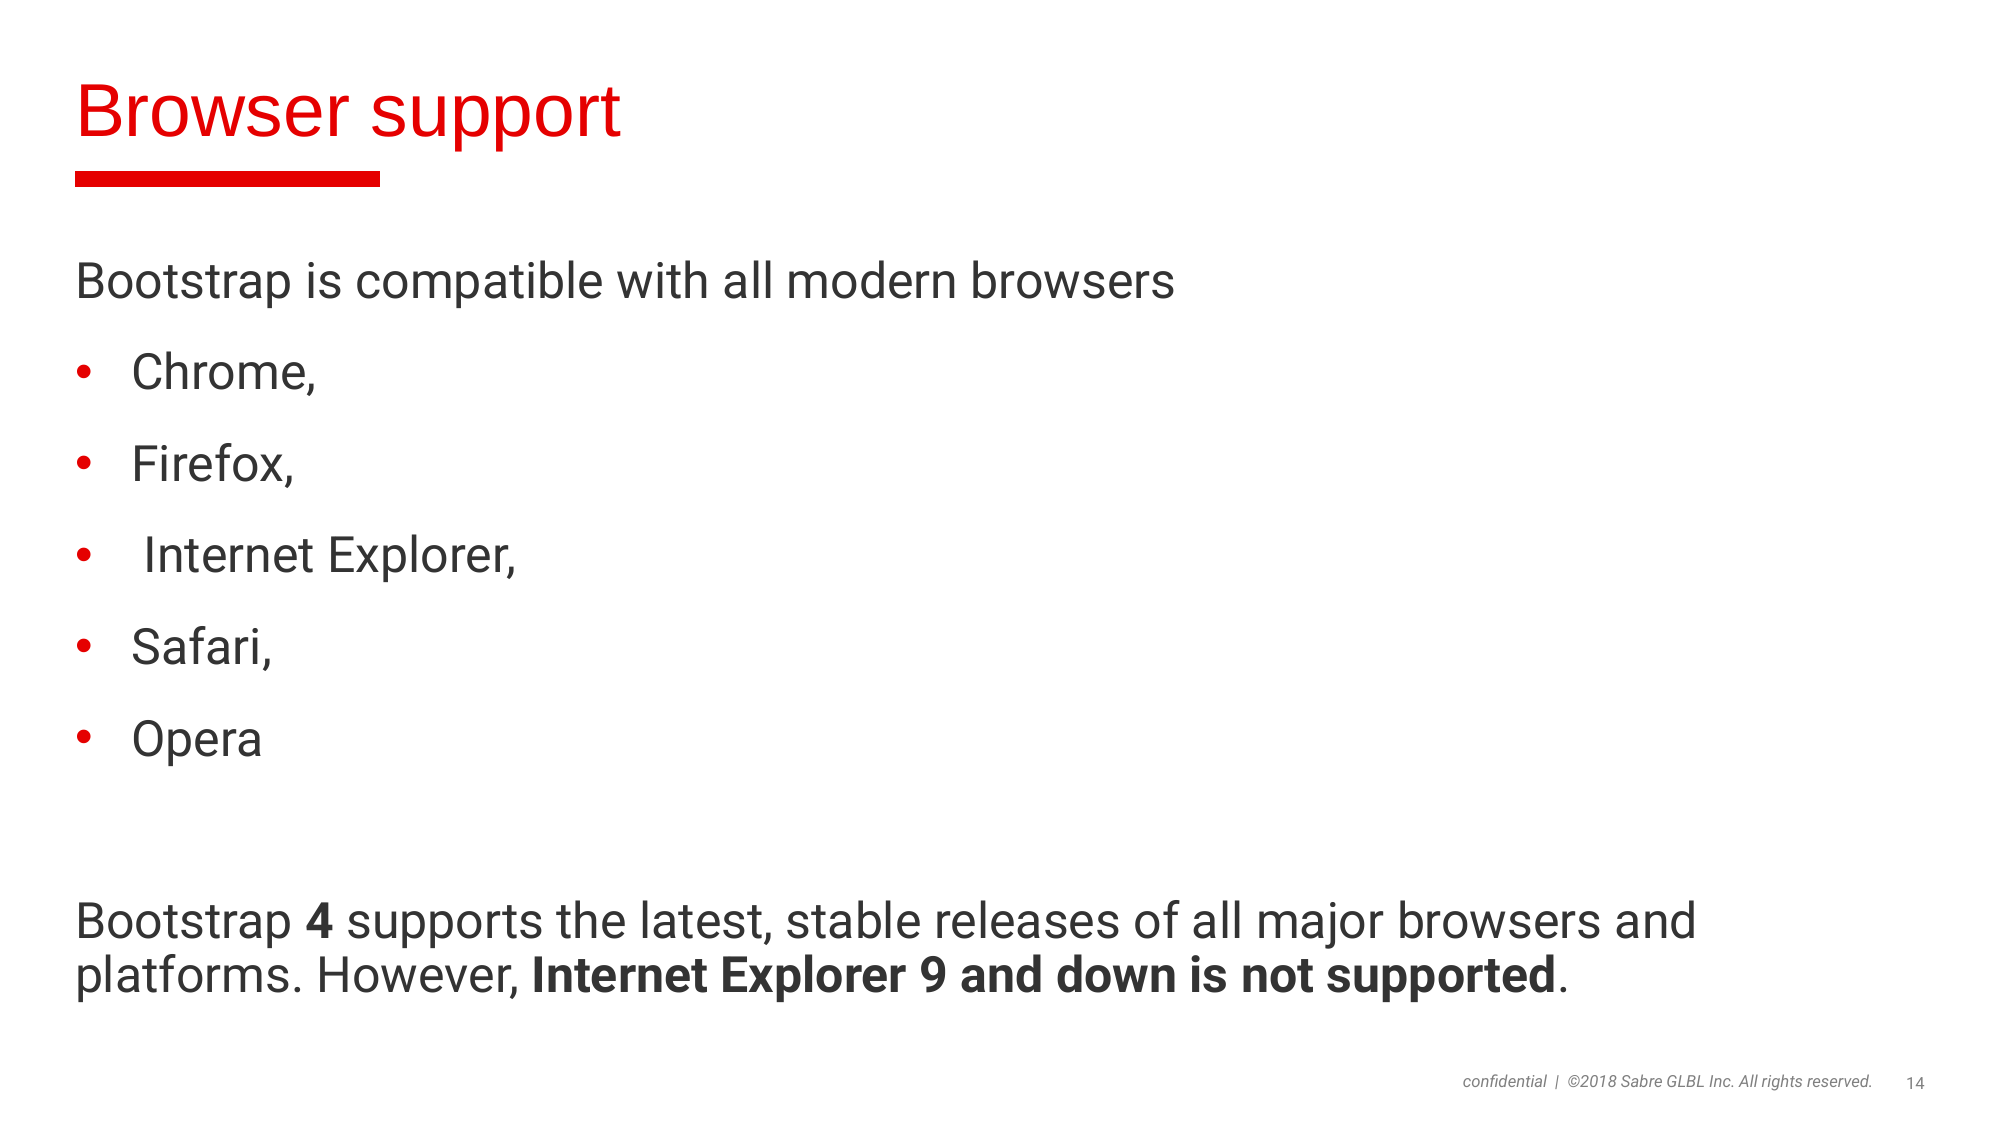

# Browser support
Bootstrap is compatible with all modern browsers
Chrome,
Firefox,
 Internet Explorer,
Safari,
Opera

Bootstrap 4 supports the latest, stable releases of all major browsers and platforms. However, Internet Explorer 9 and down is not supported.